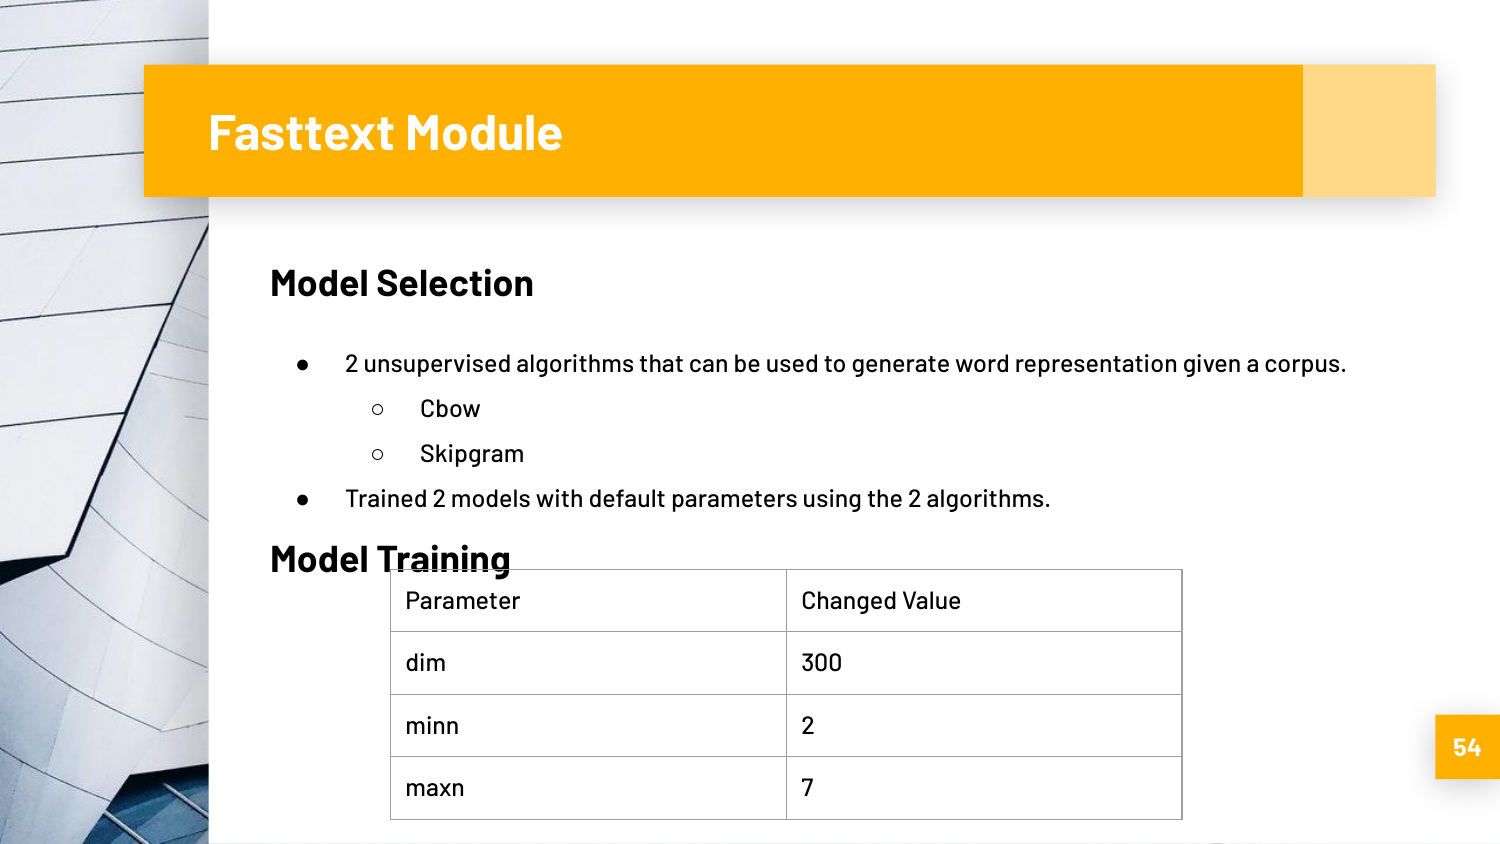

# Fasttext Module
Model Selection
2 unsupervised algorithms that can be used to generate word representation given a corpus.
Cbow
Skipgram
Trained 2 models with default parameters using the 2 algorithms.
Model Training

| Parameter | Changed Value |
| --- | --- |
| dim | 300 |
| minn | 2 |
| maxn | 7 |
54